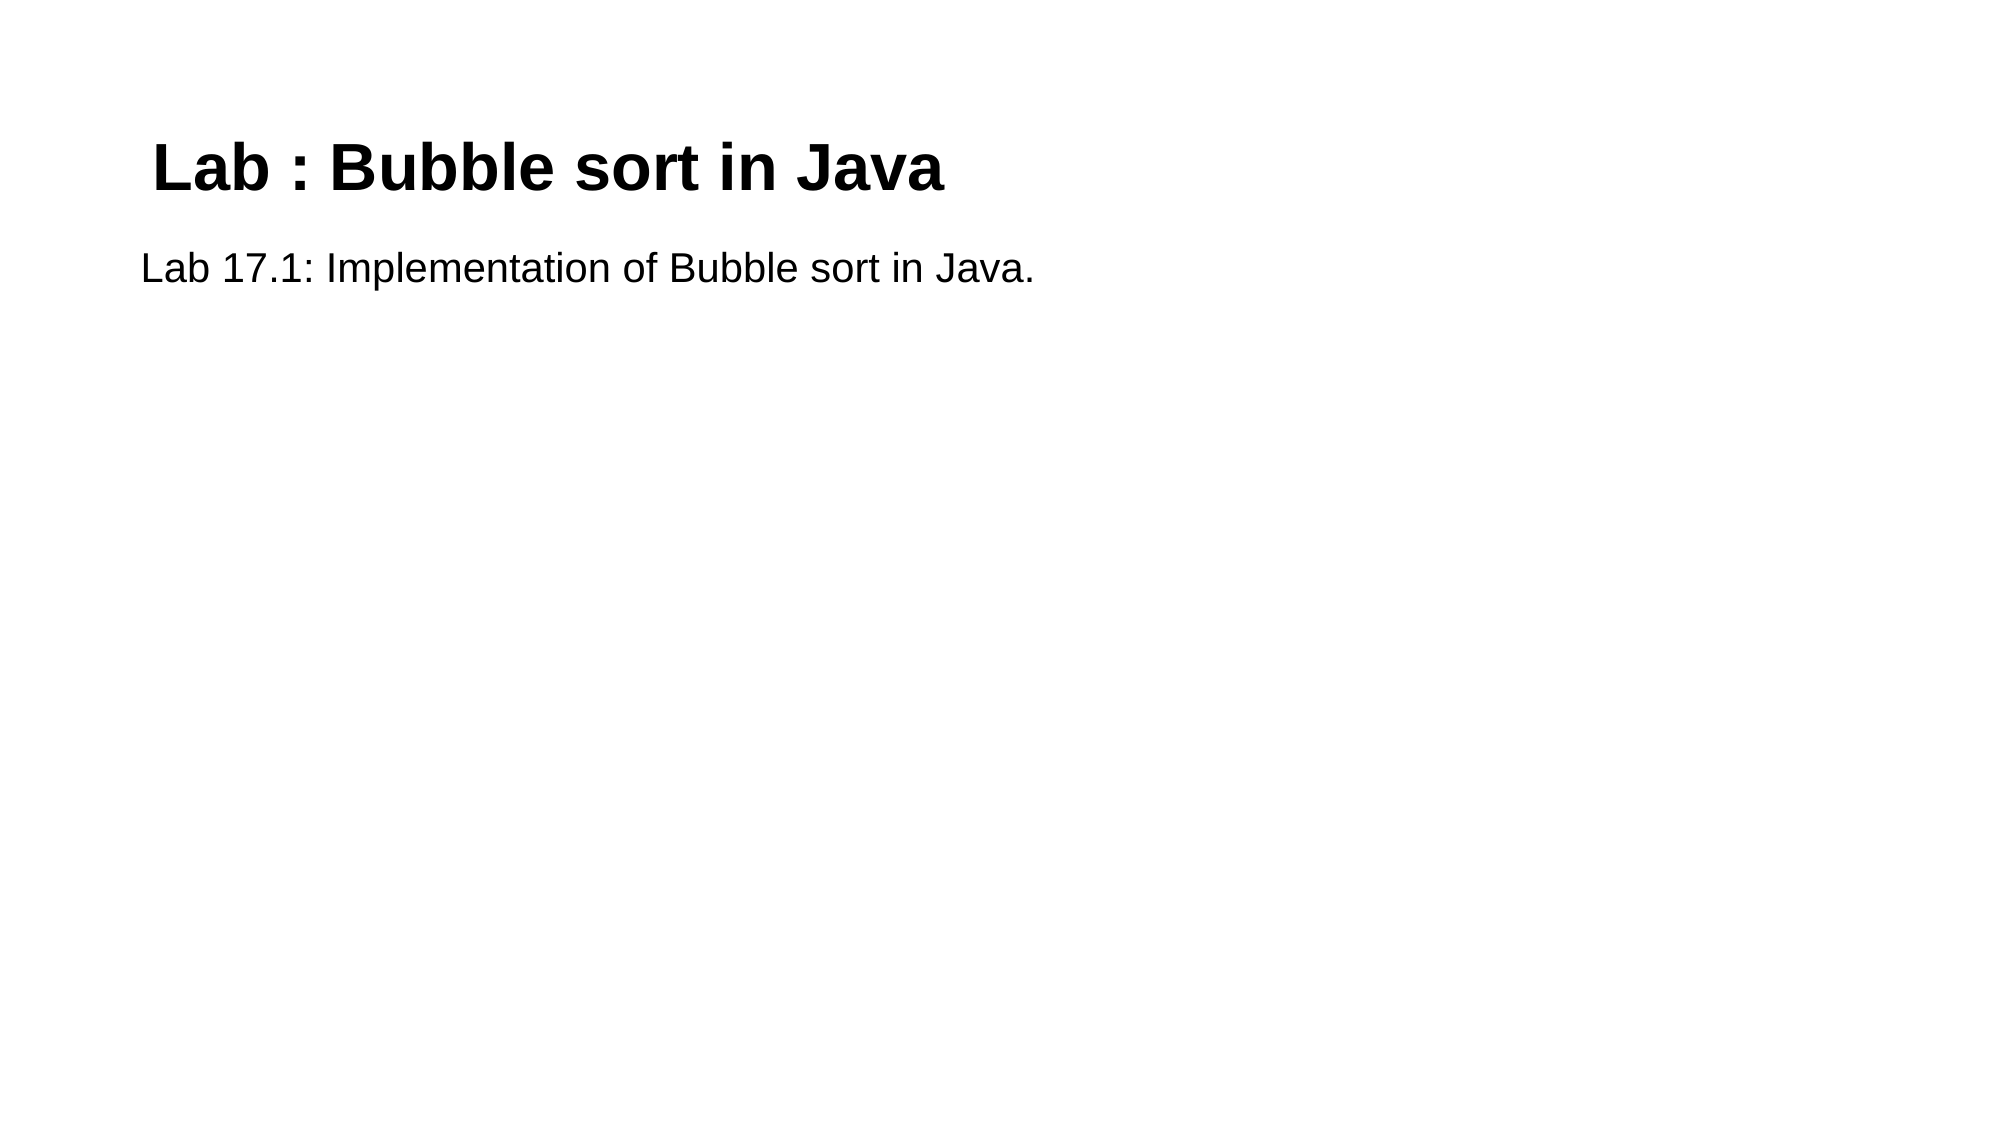

# Lab : Bubble sort in Java
Lab 17.1: Implementation of Bubble sort in Java.